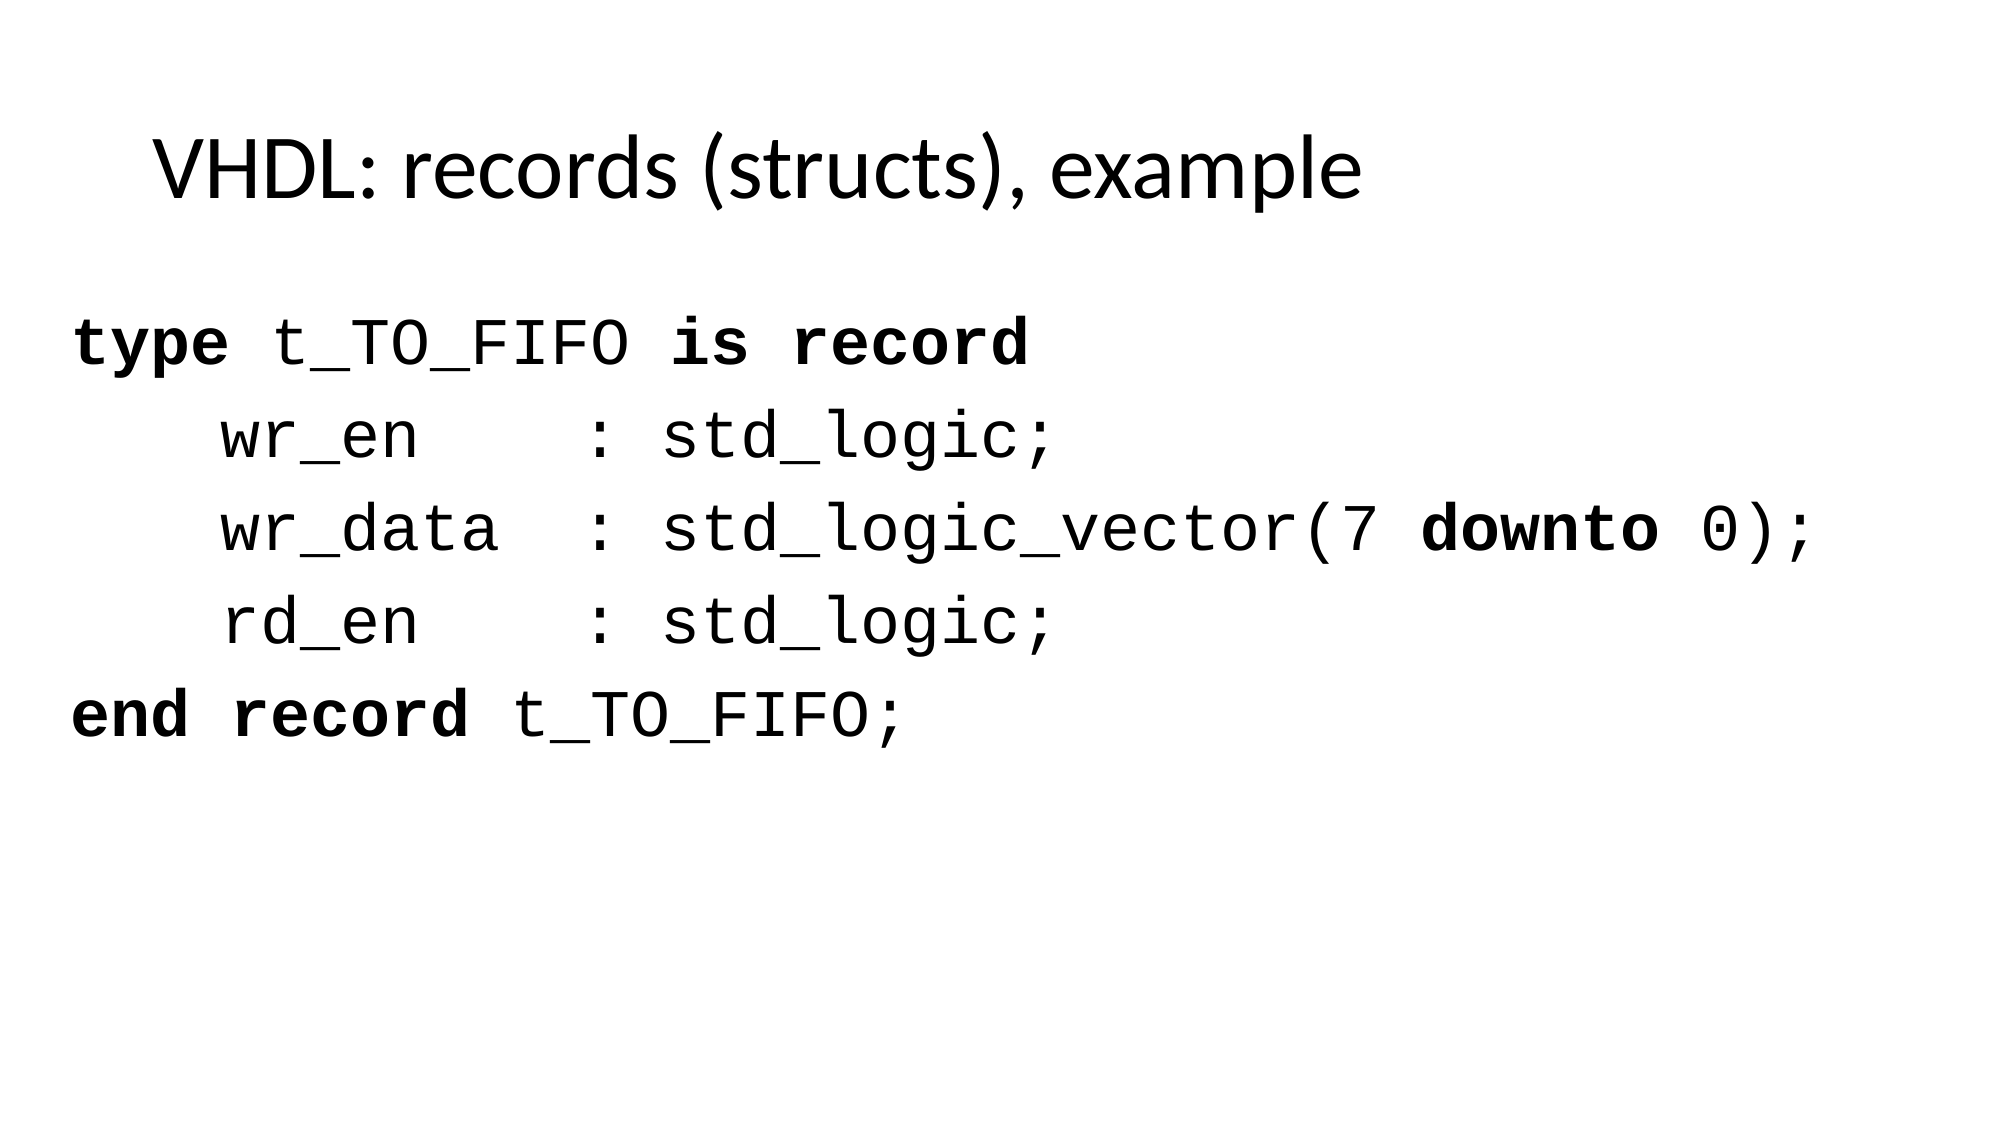

# VHDL: records (structs), example
type t_TO_FIFO is record
	wr_en    : std_logic;
	wr_data  : std_logic_vector(7 downto 0);
	rd_en    : std_logic;
end record t_TO_FIFO;